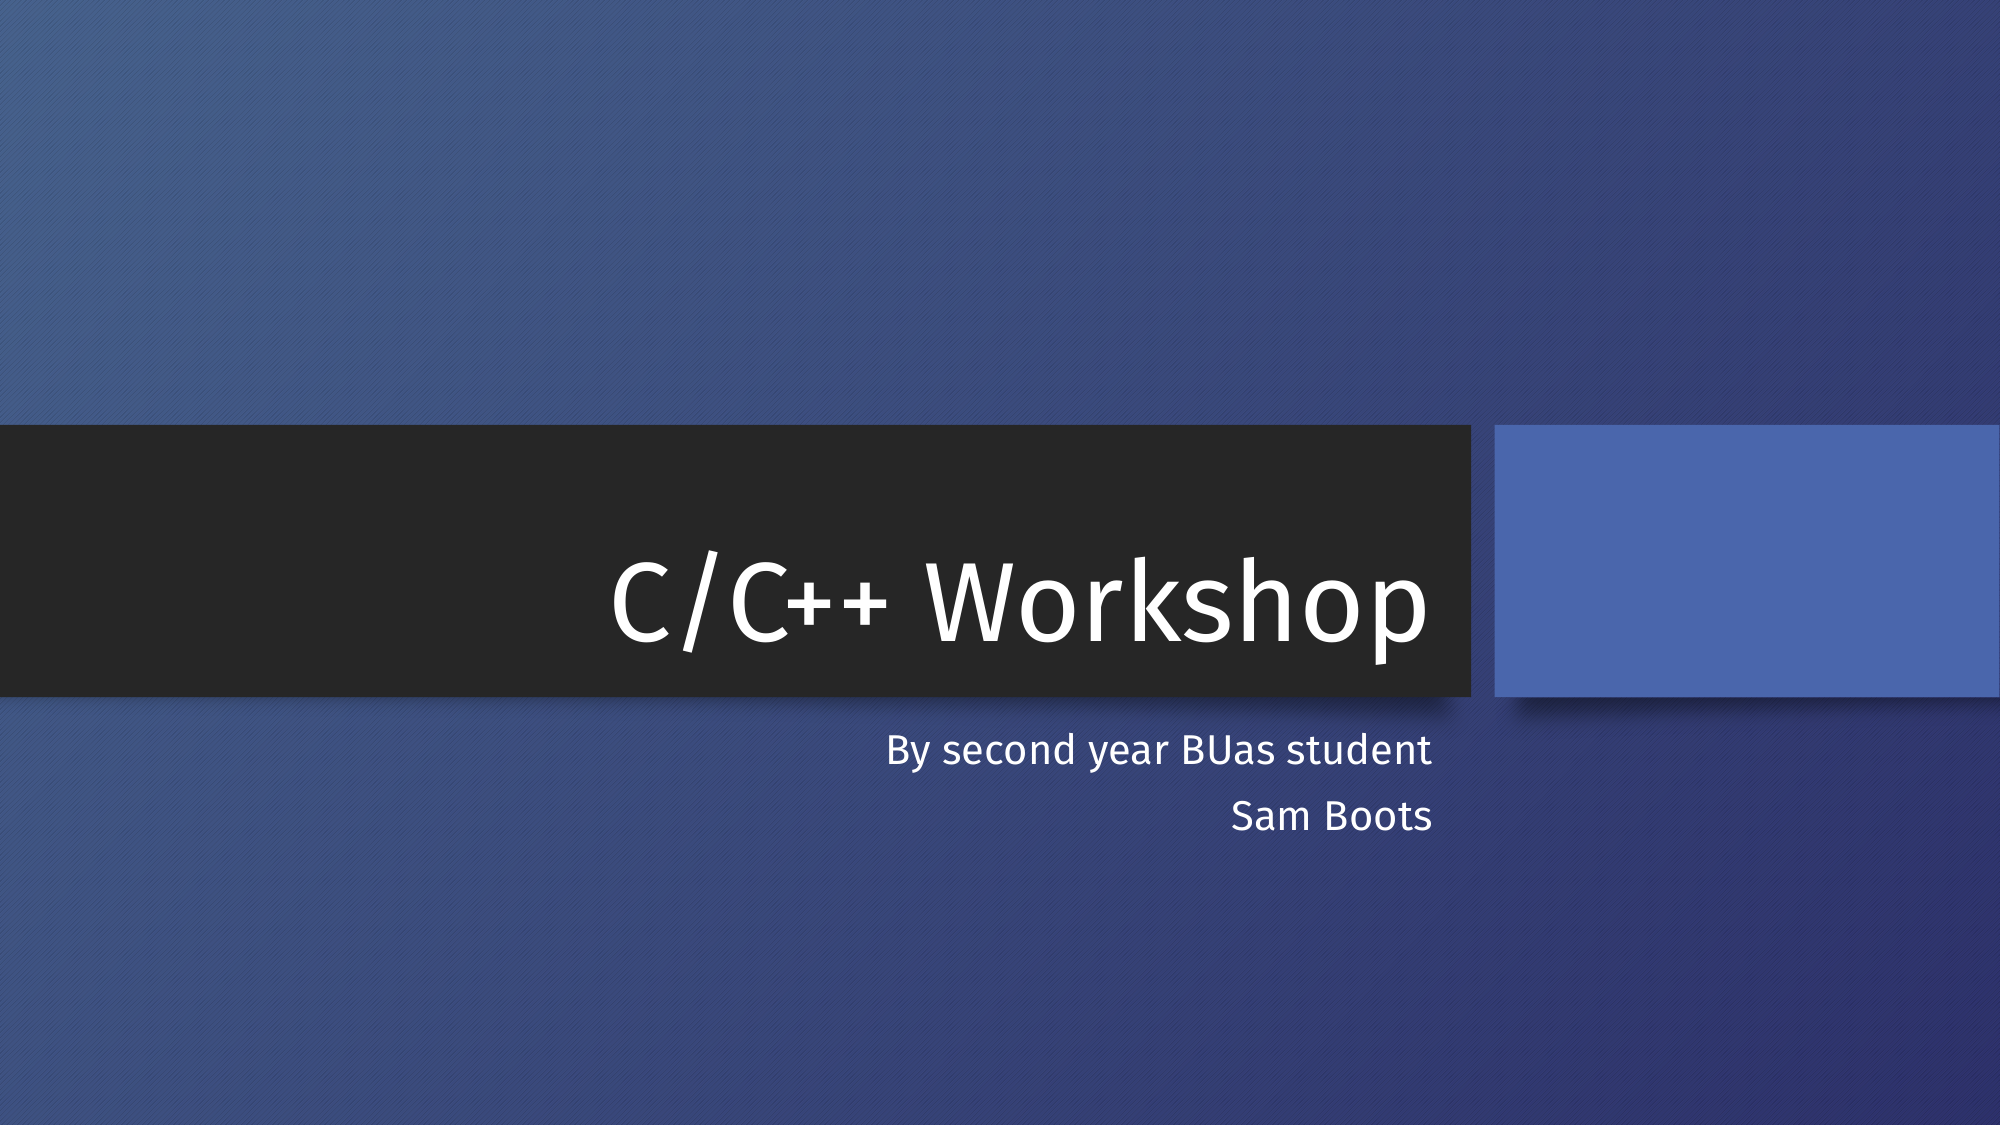

# C/C++ Workshop
By second year BUas student
Sam Boots